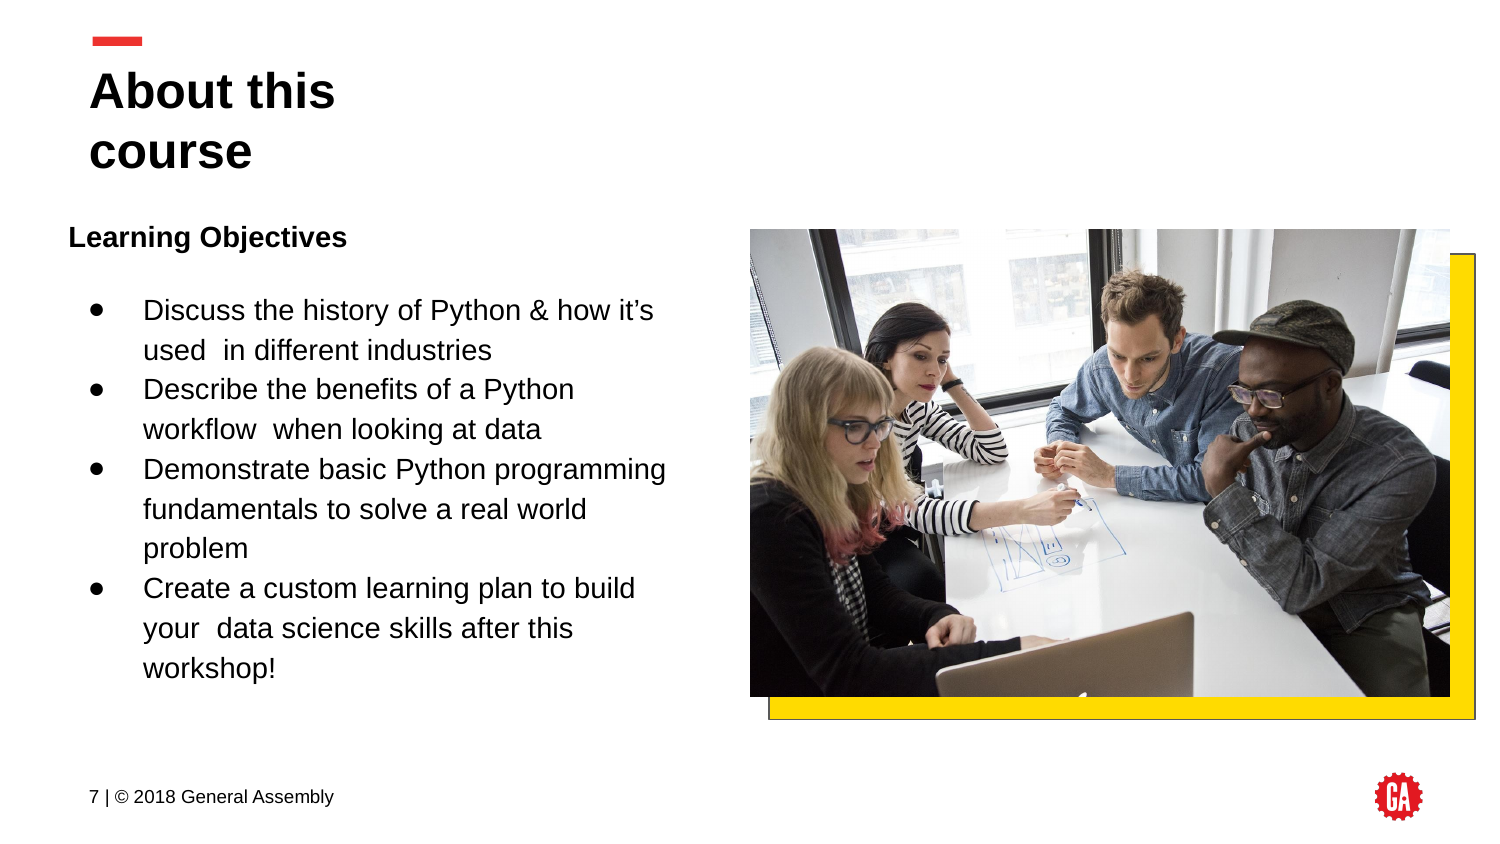

# About this course
Learning Objectives

Discuss the history of Python & how it’s used  in diﬀerent industries
Describe the beneﬁts of a Python workﬂow  when looking at data
Demonstrate basic Python programming  fundamentals to solve a real world problem
Create a custom learning plan to build your  data science skills after this workshop!

7 | © 2018 General Assembly